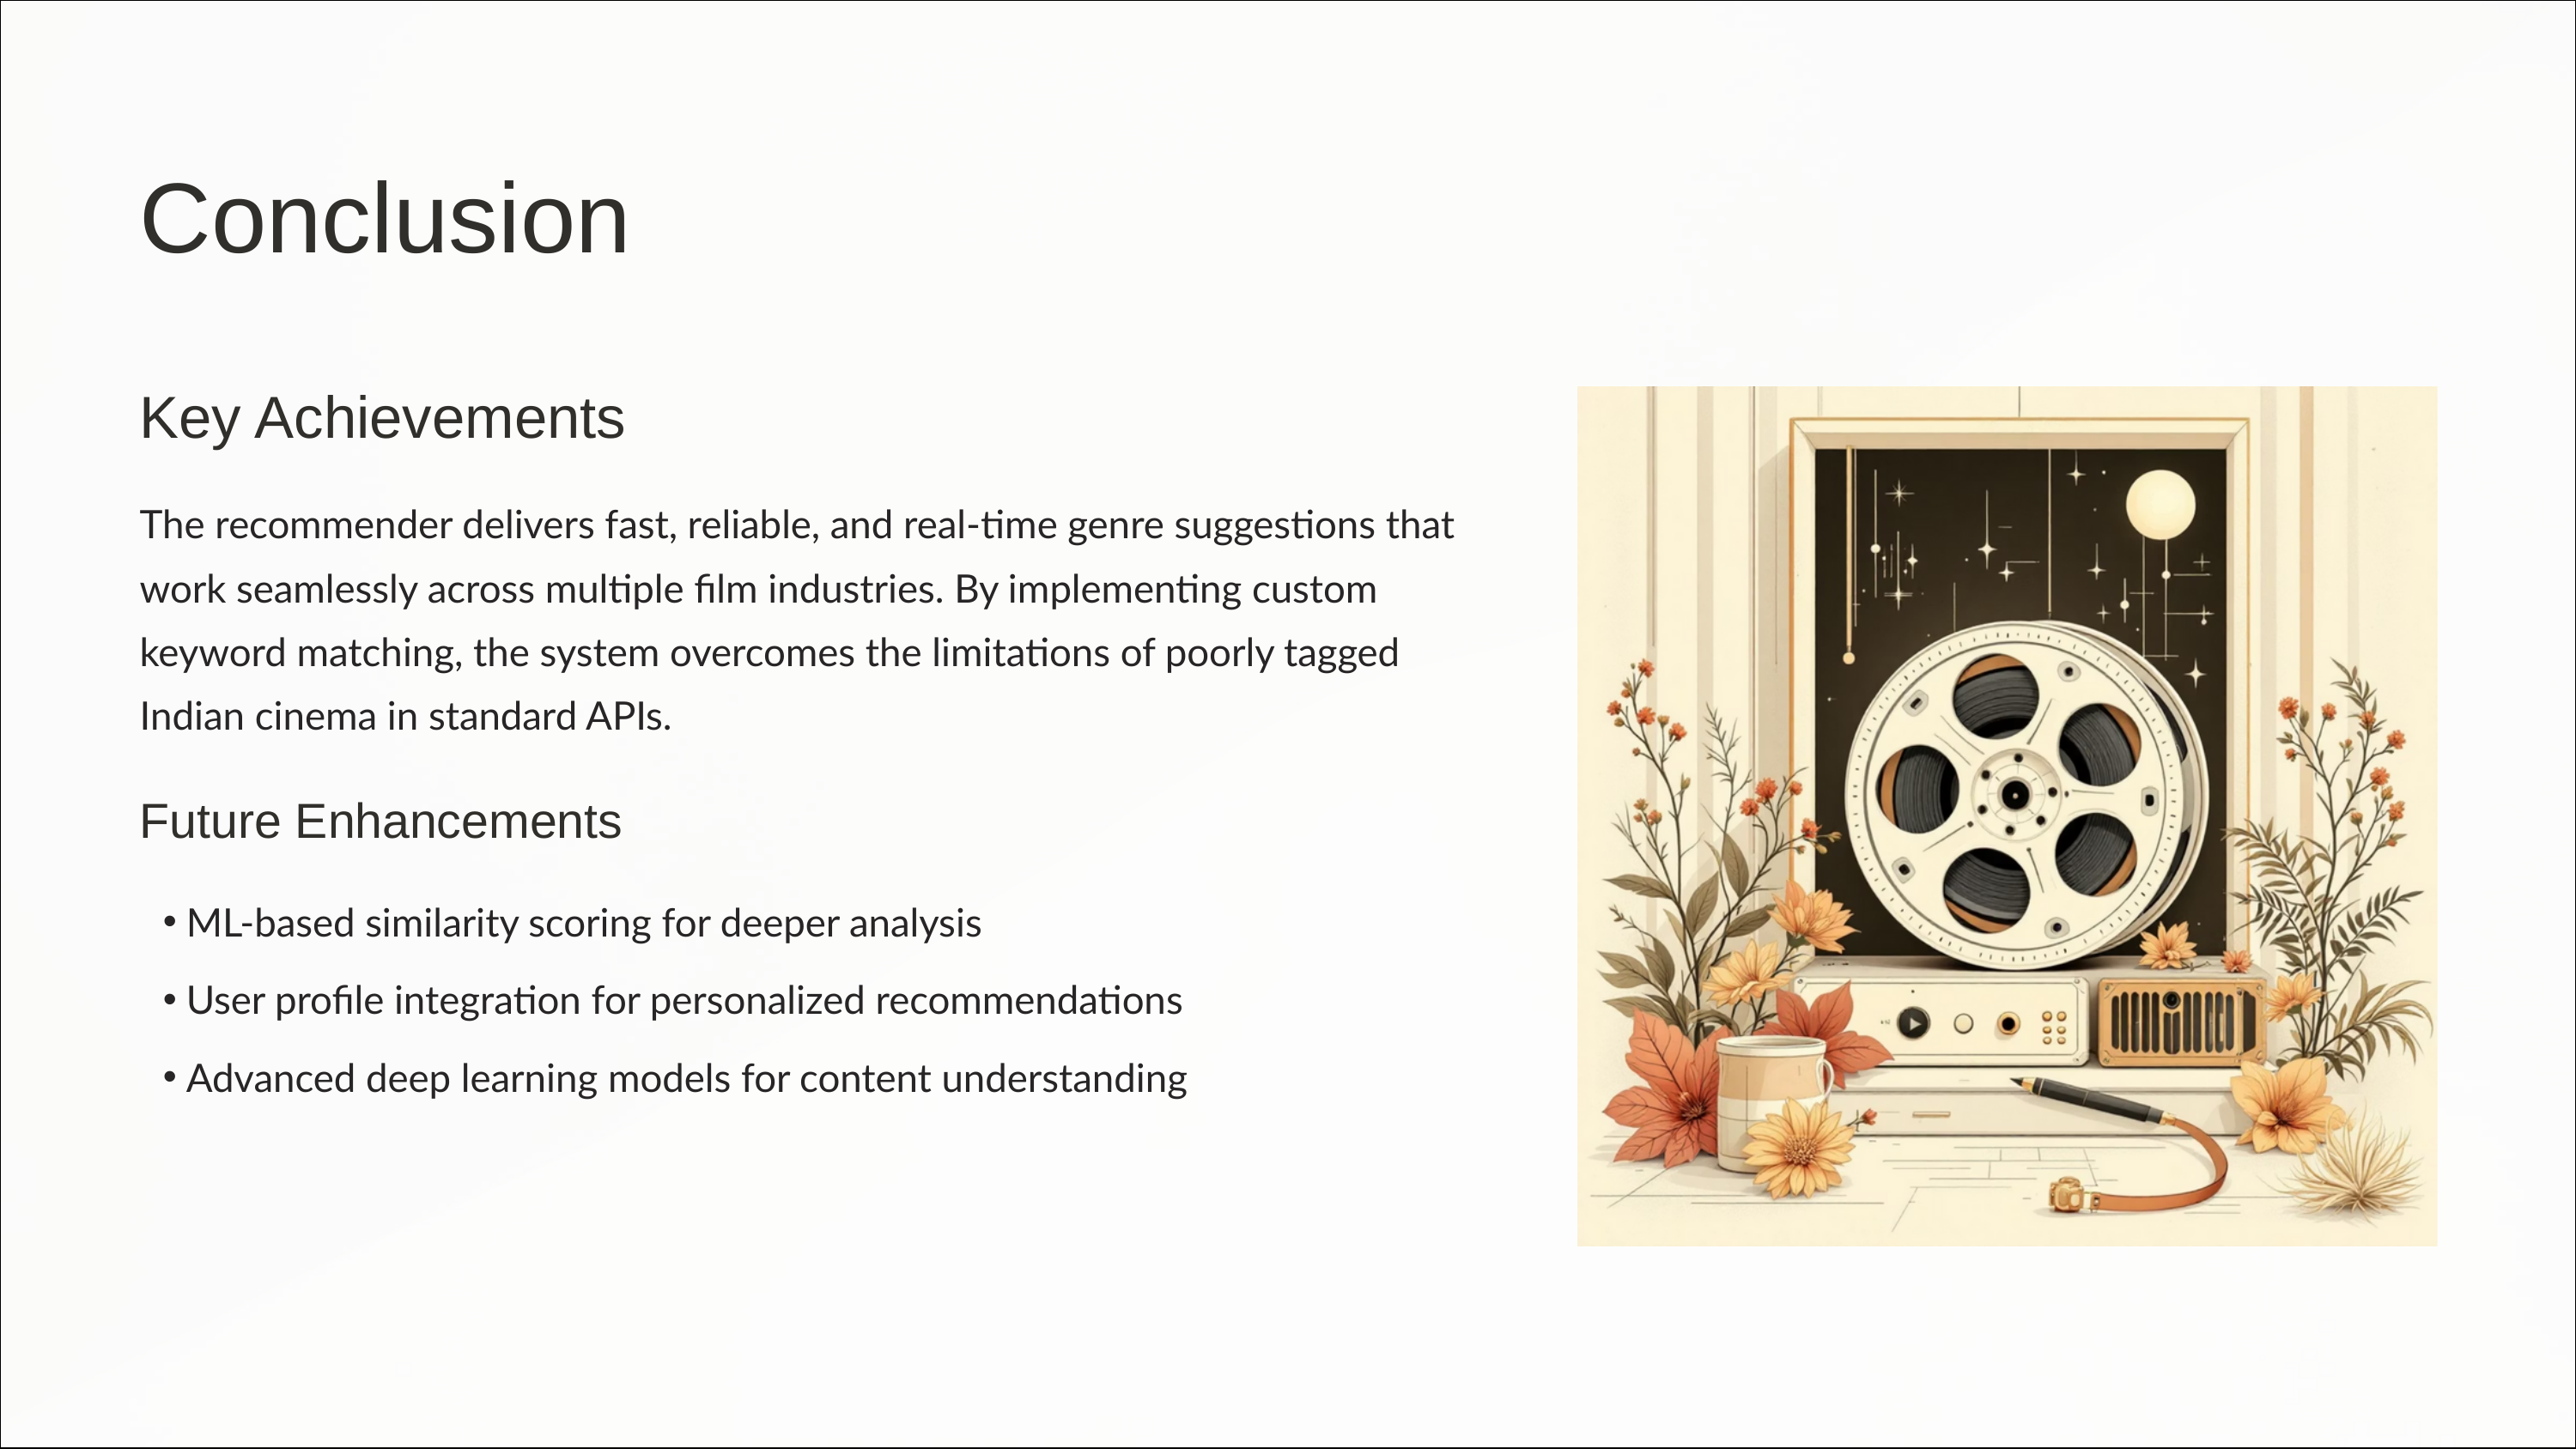

Conclusion
Key Achievements

The recommender delivers fast, reliable, and real-time genre suggestions that work seamlessly across multiple film industries. By implementing custom keyword matching, the system overcomes the limitations of poorly tagged Indian cinema in standard APIs.
Future Enhancements
ML-based similarity scoring for deeper analysis
User profile integration for personalized recommendations
Advanced deep learning models for content understanding